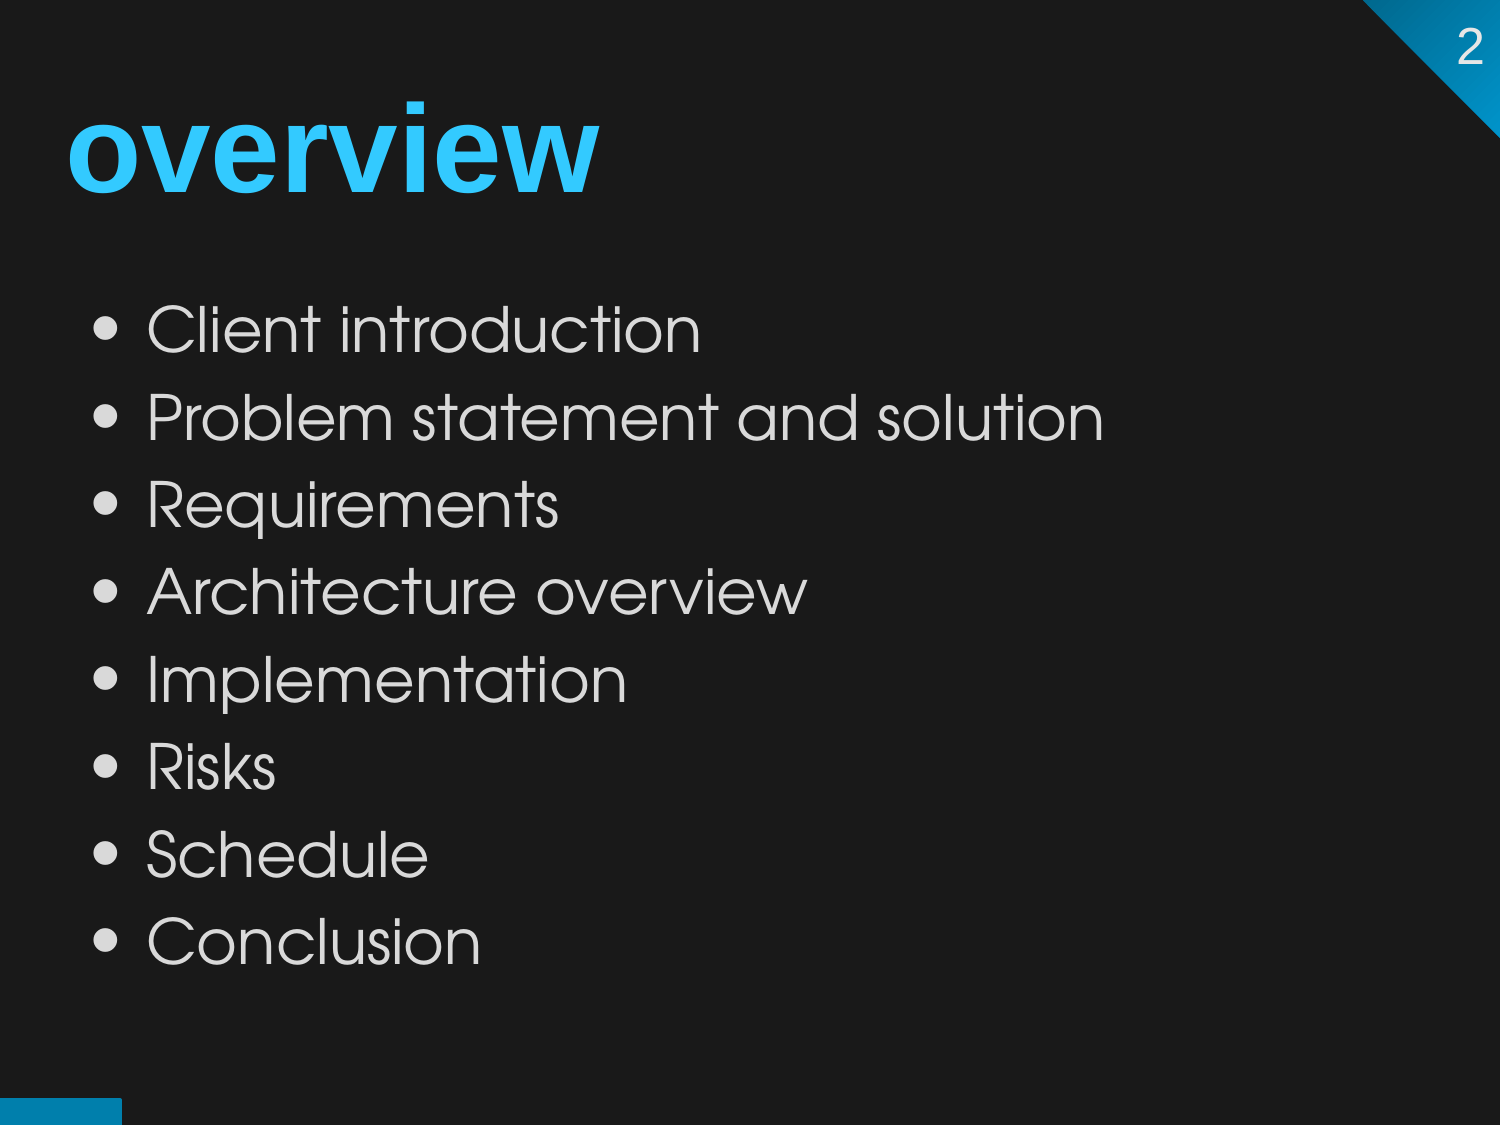

2
# overview
Client introduction
Problem statement and solution
Requirements
Architecture overview
Implementation
Risks
Schedule
Conclusion